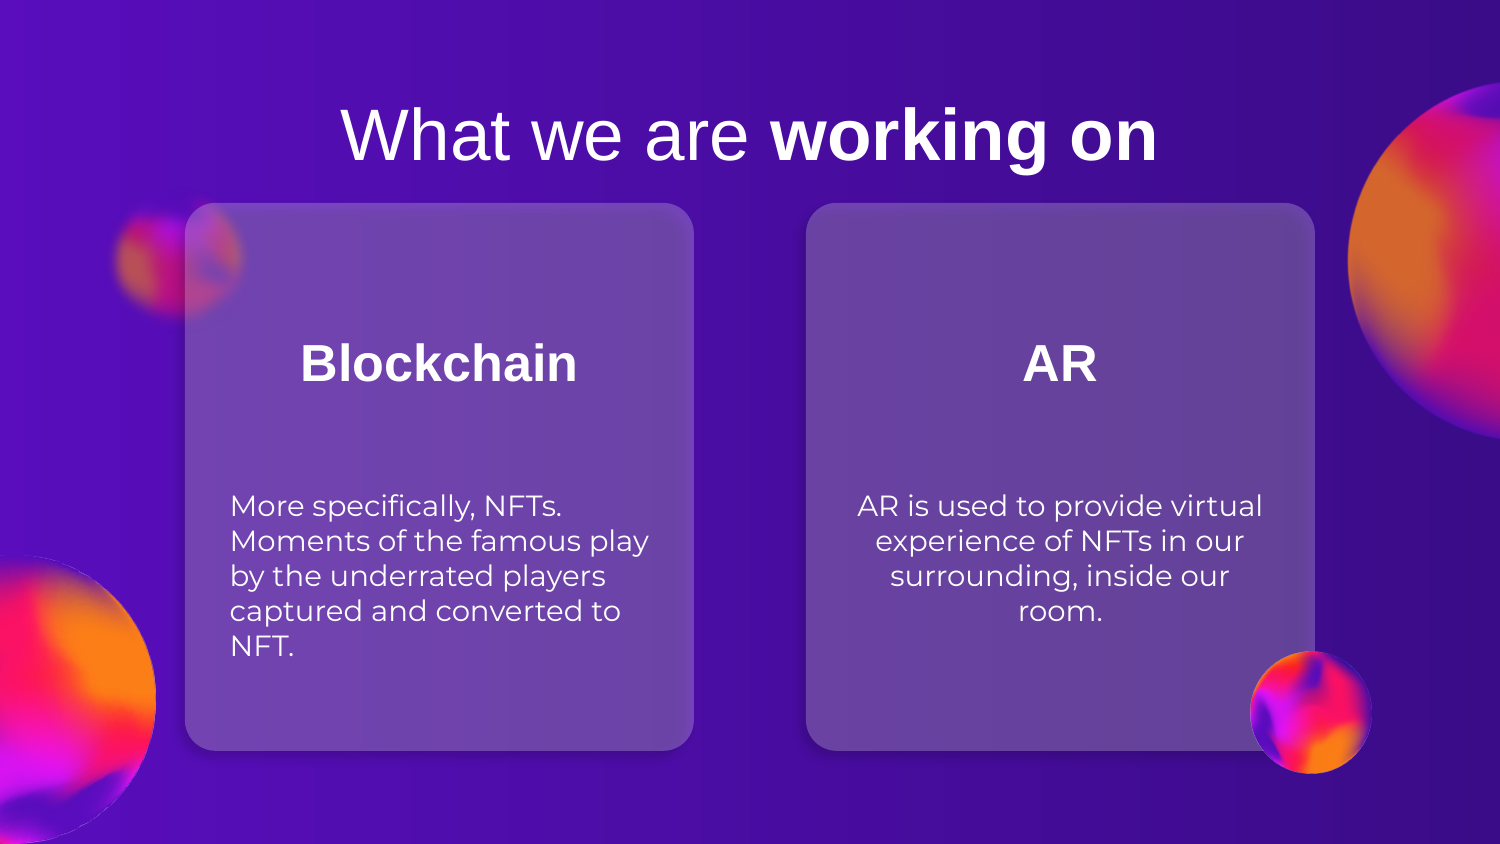

# What we are working on
Blockchain
AR
More specifically, NFTs. Moments of the famous play by the underrated players captured and converted to NFT.
AR is used to provide virtual experience of NFTs in our surrounding, inside our room.